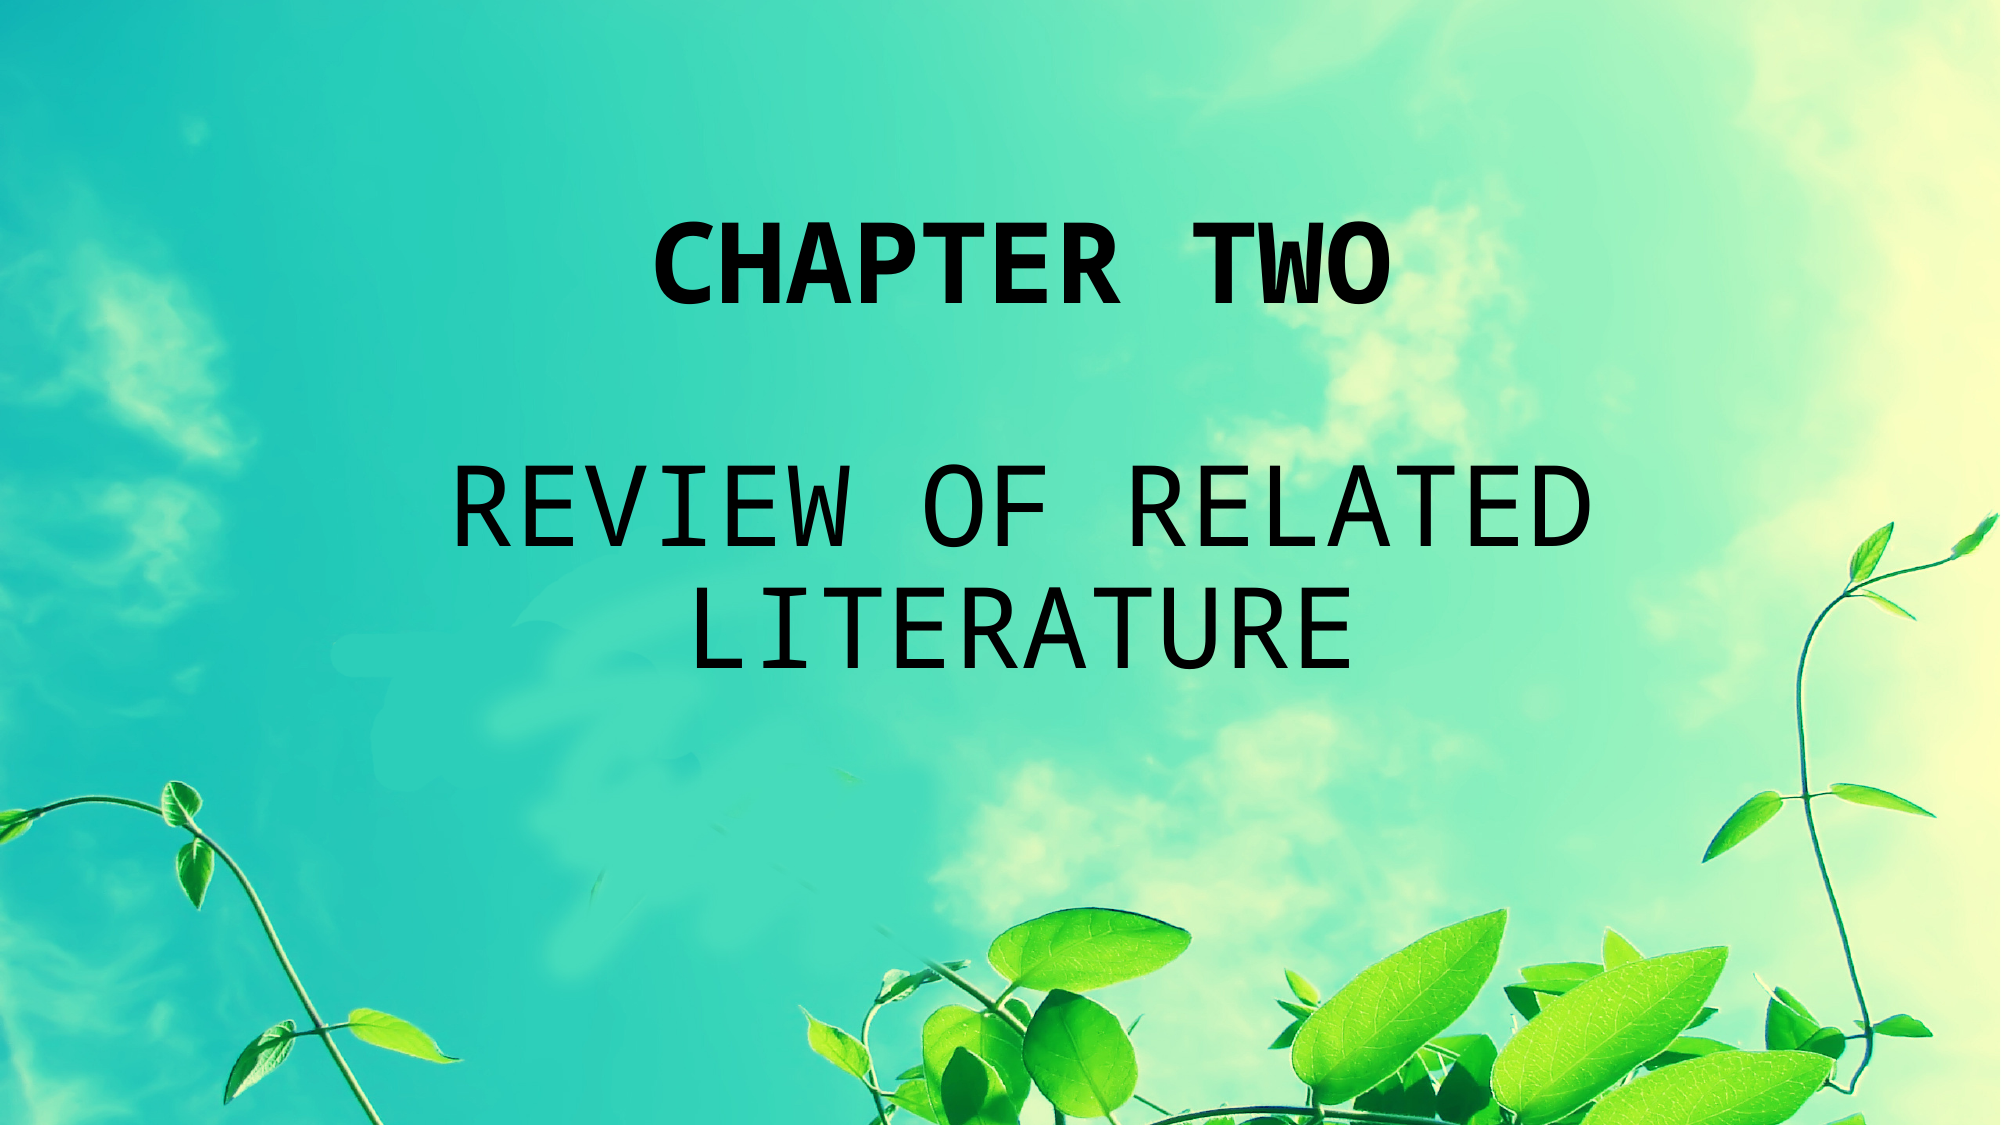

#
CHAPTER TWO

REVIEW OF RELATED LITERATURE